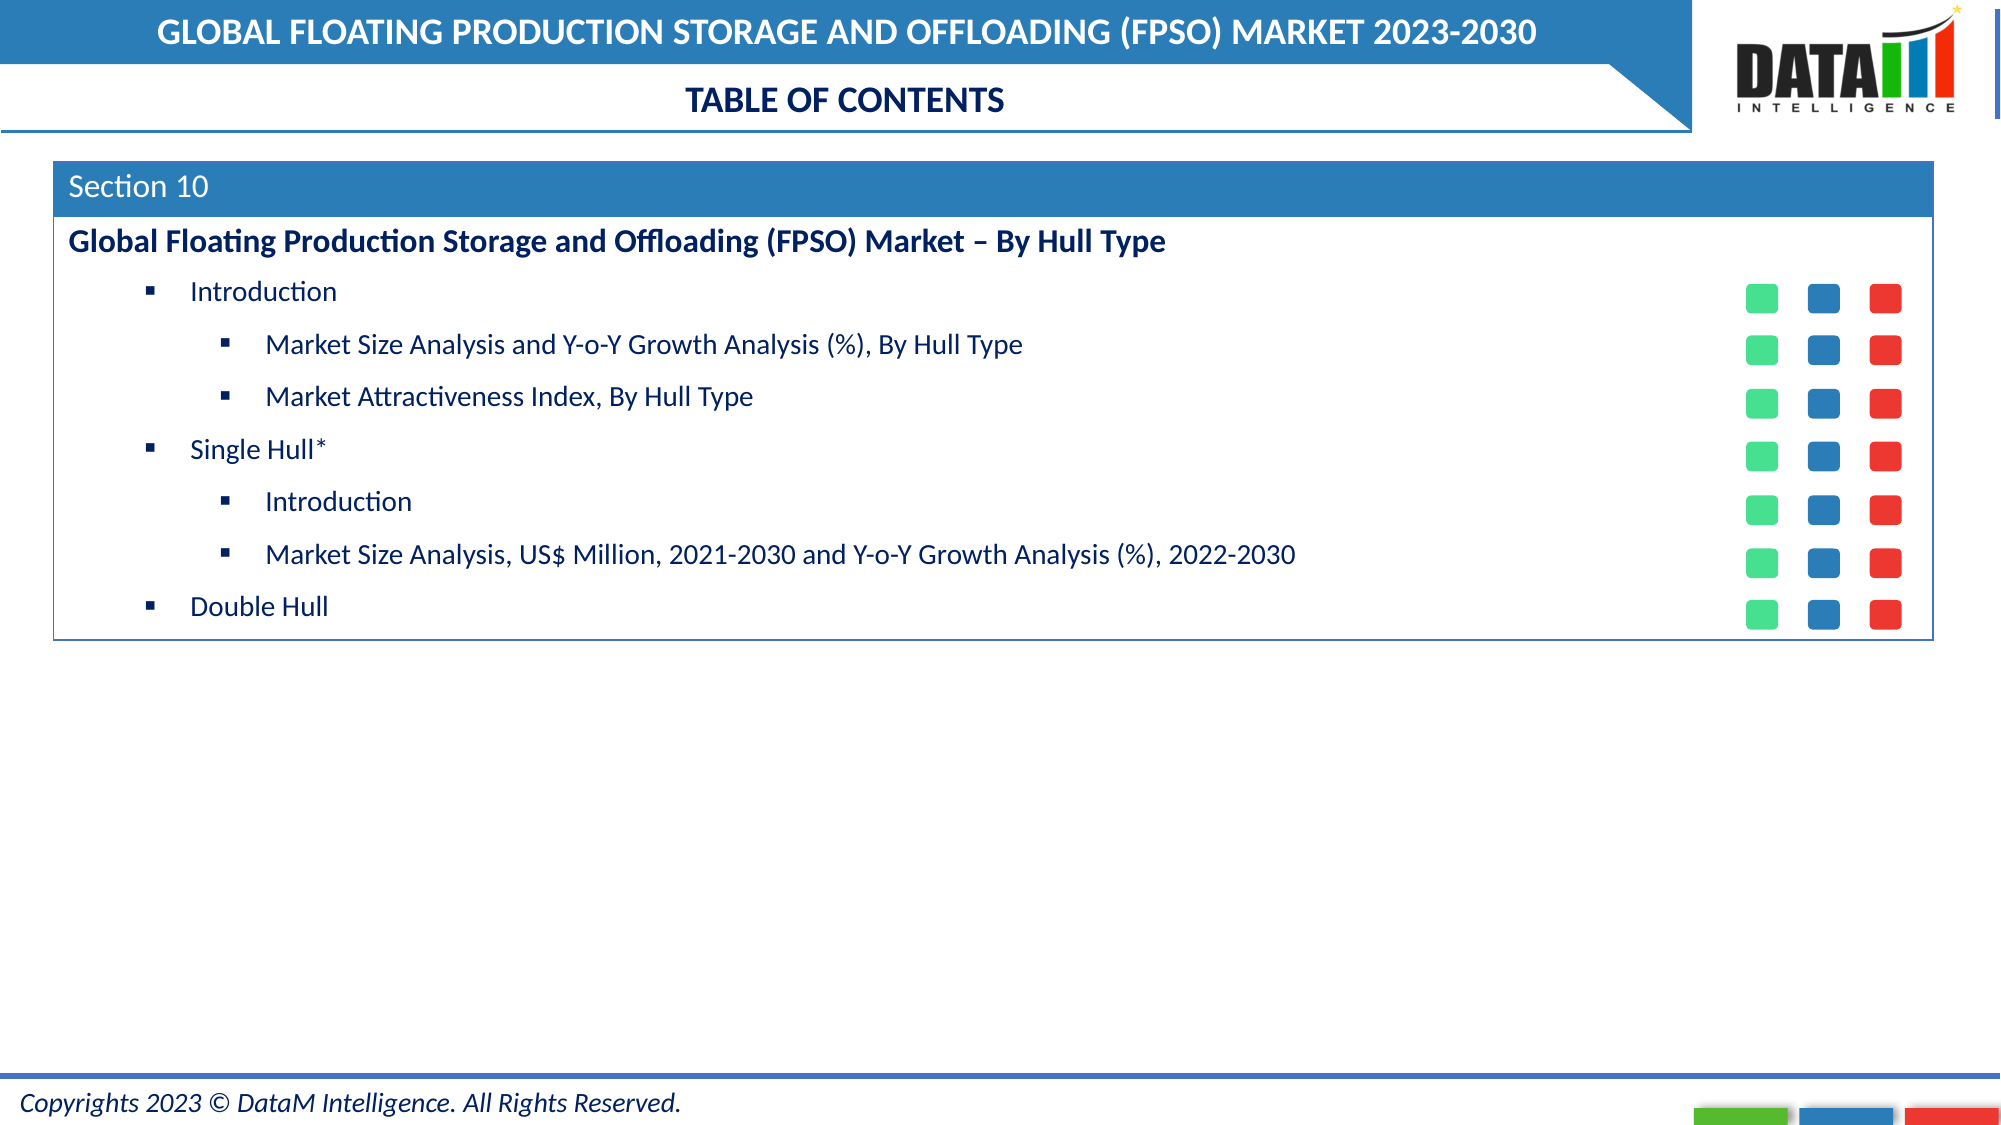

TABLE OF CONTENTS
| Section 10 |  |
| --- | --- |
| Global Floating Production Storage and Offloading (FPSO) Market – By Hull Type |  |
| Introduction |  |
| Market Size Analysis and Y-o-Y Growth Analysis (%), By Hull Type |  |
| Market Attractiveness Index, By Hull Type |  |
| Single Hull\* |  |
| Introduction |  |
| Market Size Analysis, US$ Million, 2021-2030 and Y-o-Y Growth Analysis (%), 2022-2030 |  |
| Double Hull |  |